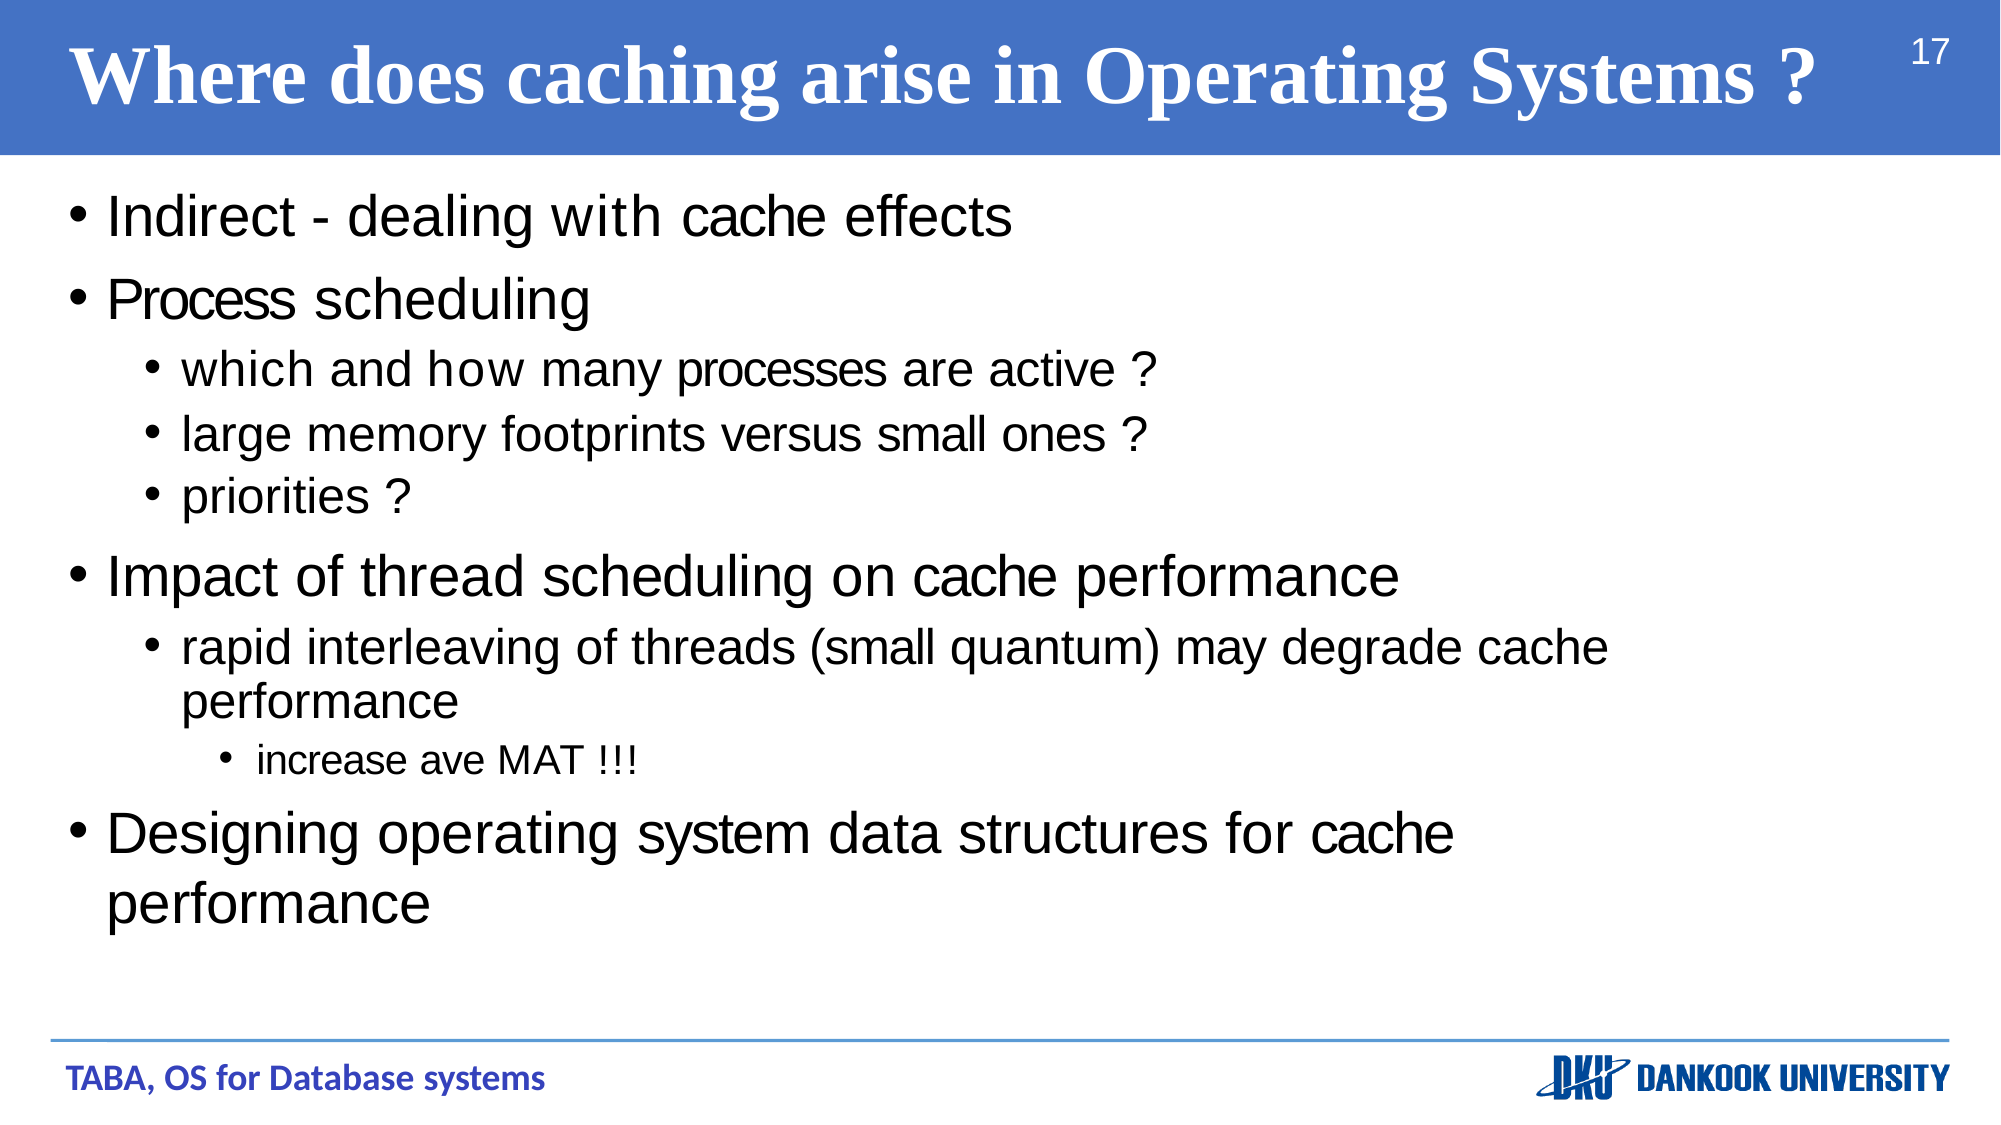

# Where does caching arise in Operating Systems ?
17
Indirect - dealing with cache effects
Process scheduling
which and how many processes are active ?
large memory footprints versus small ones ?
priorities ?
Impact of thread scheduling on cache performance
rapid interleaving of threads (small quantum) may degrade cache performance
increase ave MAT !!!
Designing operating system data structures for cache performance
TABA, OS for Database systems